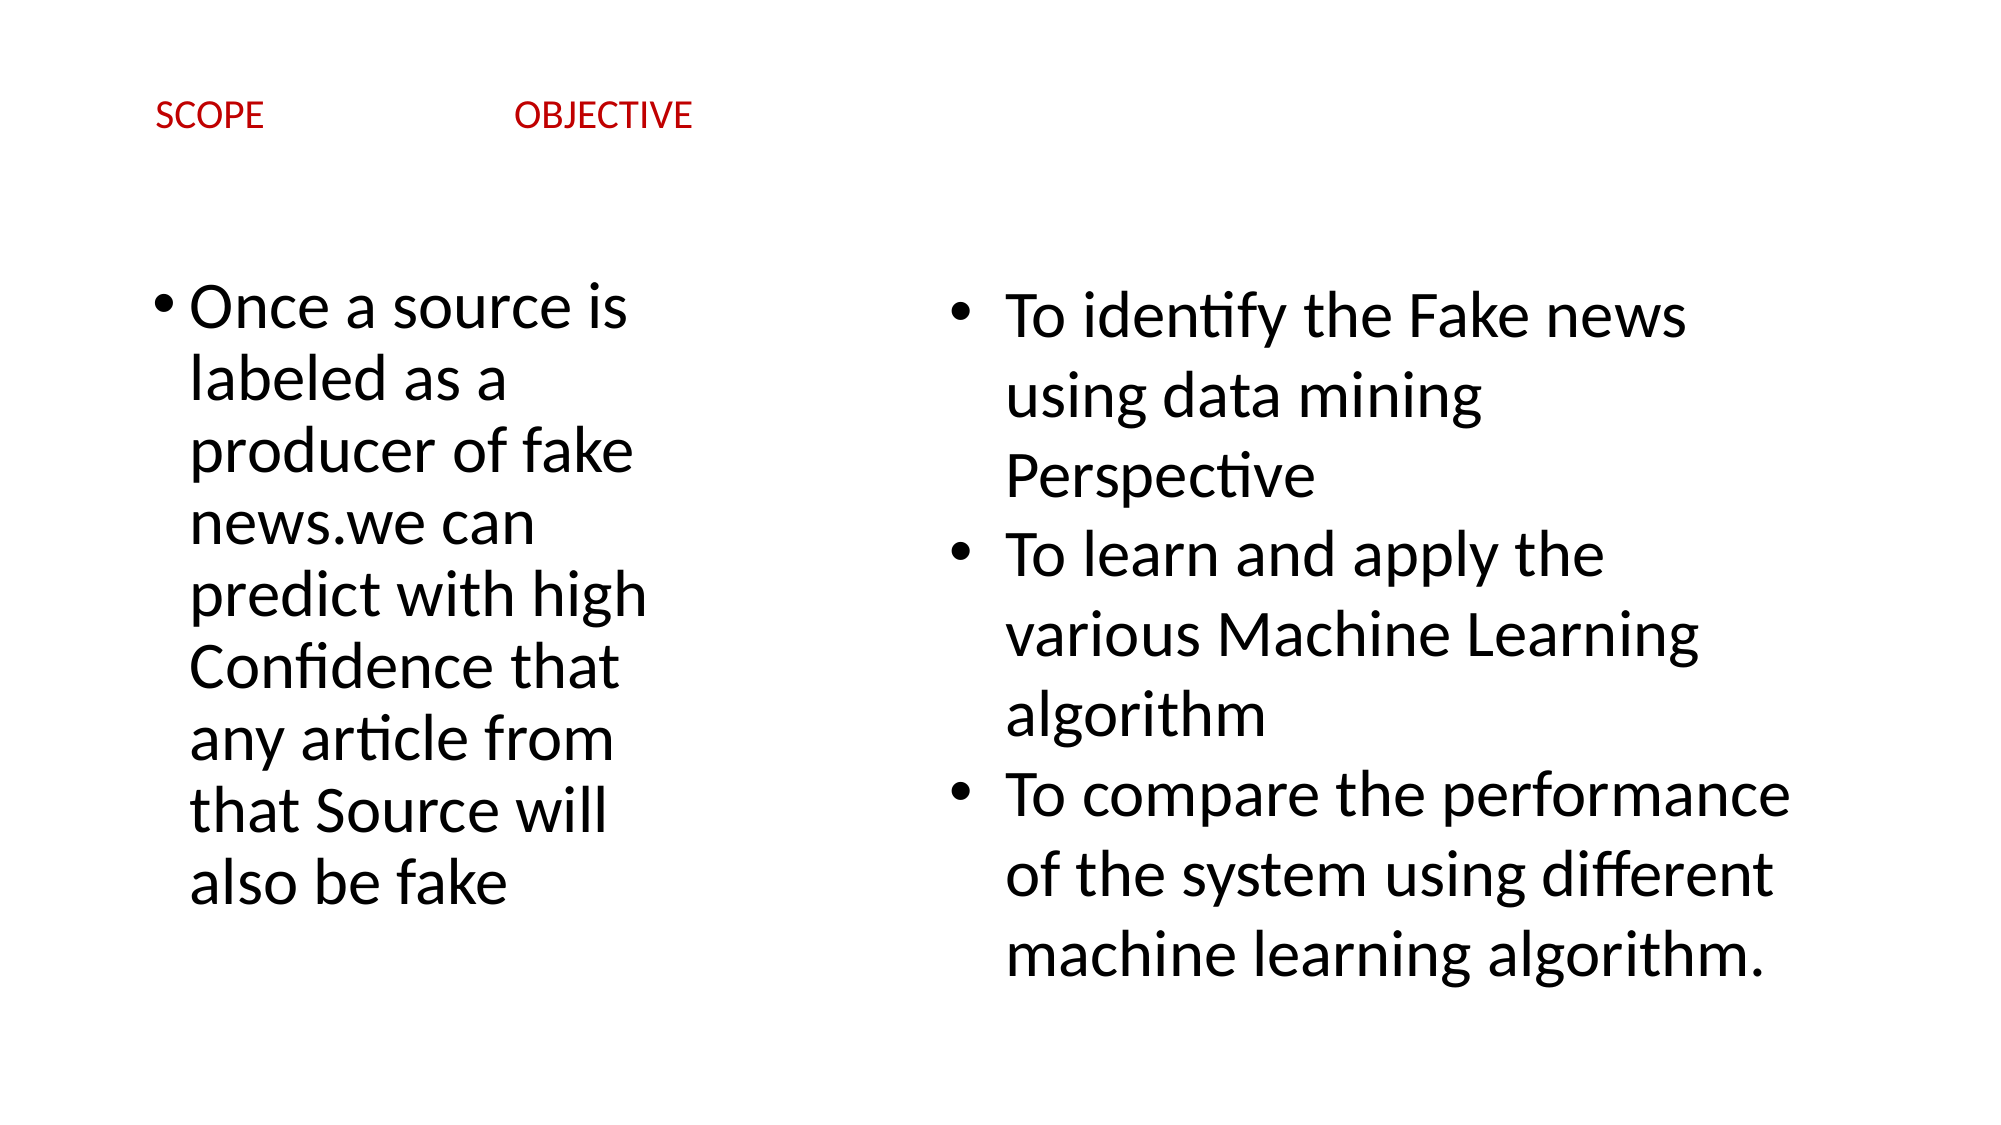

# SCOPE                           OBJECTIVE
Once a source is labeled as a producer of fake news.we can predict with high Confidence that any article from that Source will also be fake
To identify the Fake news using data mining  Perspective
To learn and apply the various Machine Learning algorithm
To compare the performance of the system using different machine learning algorithm.